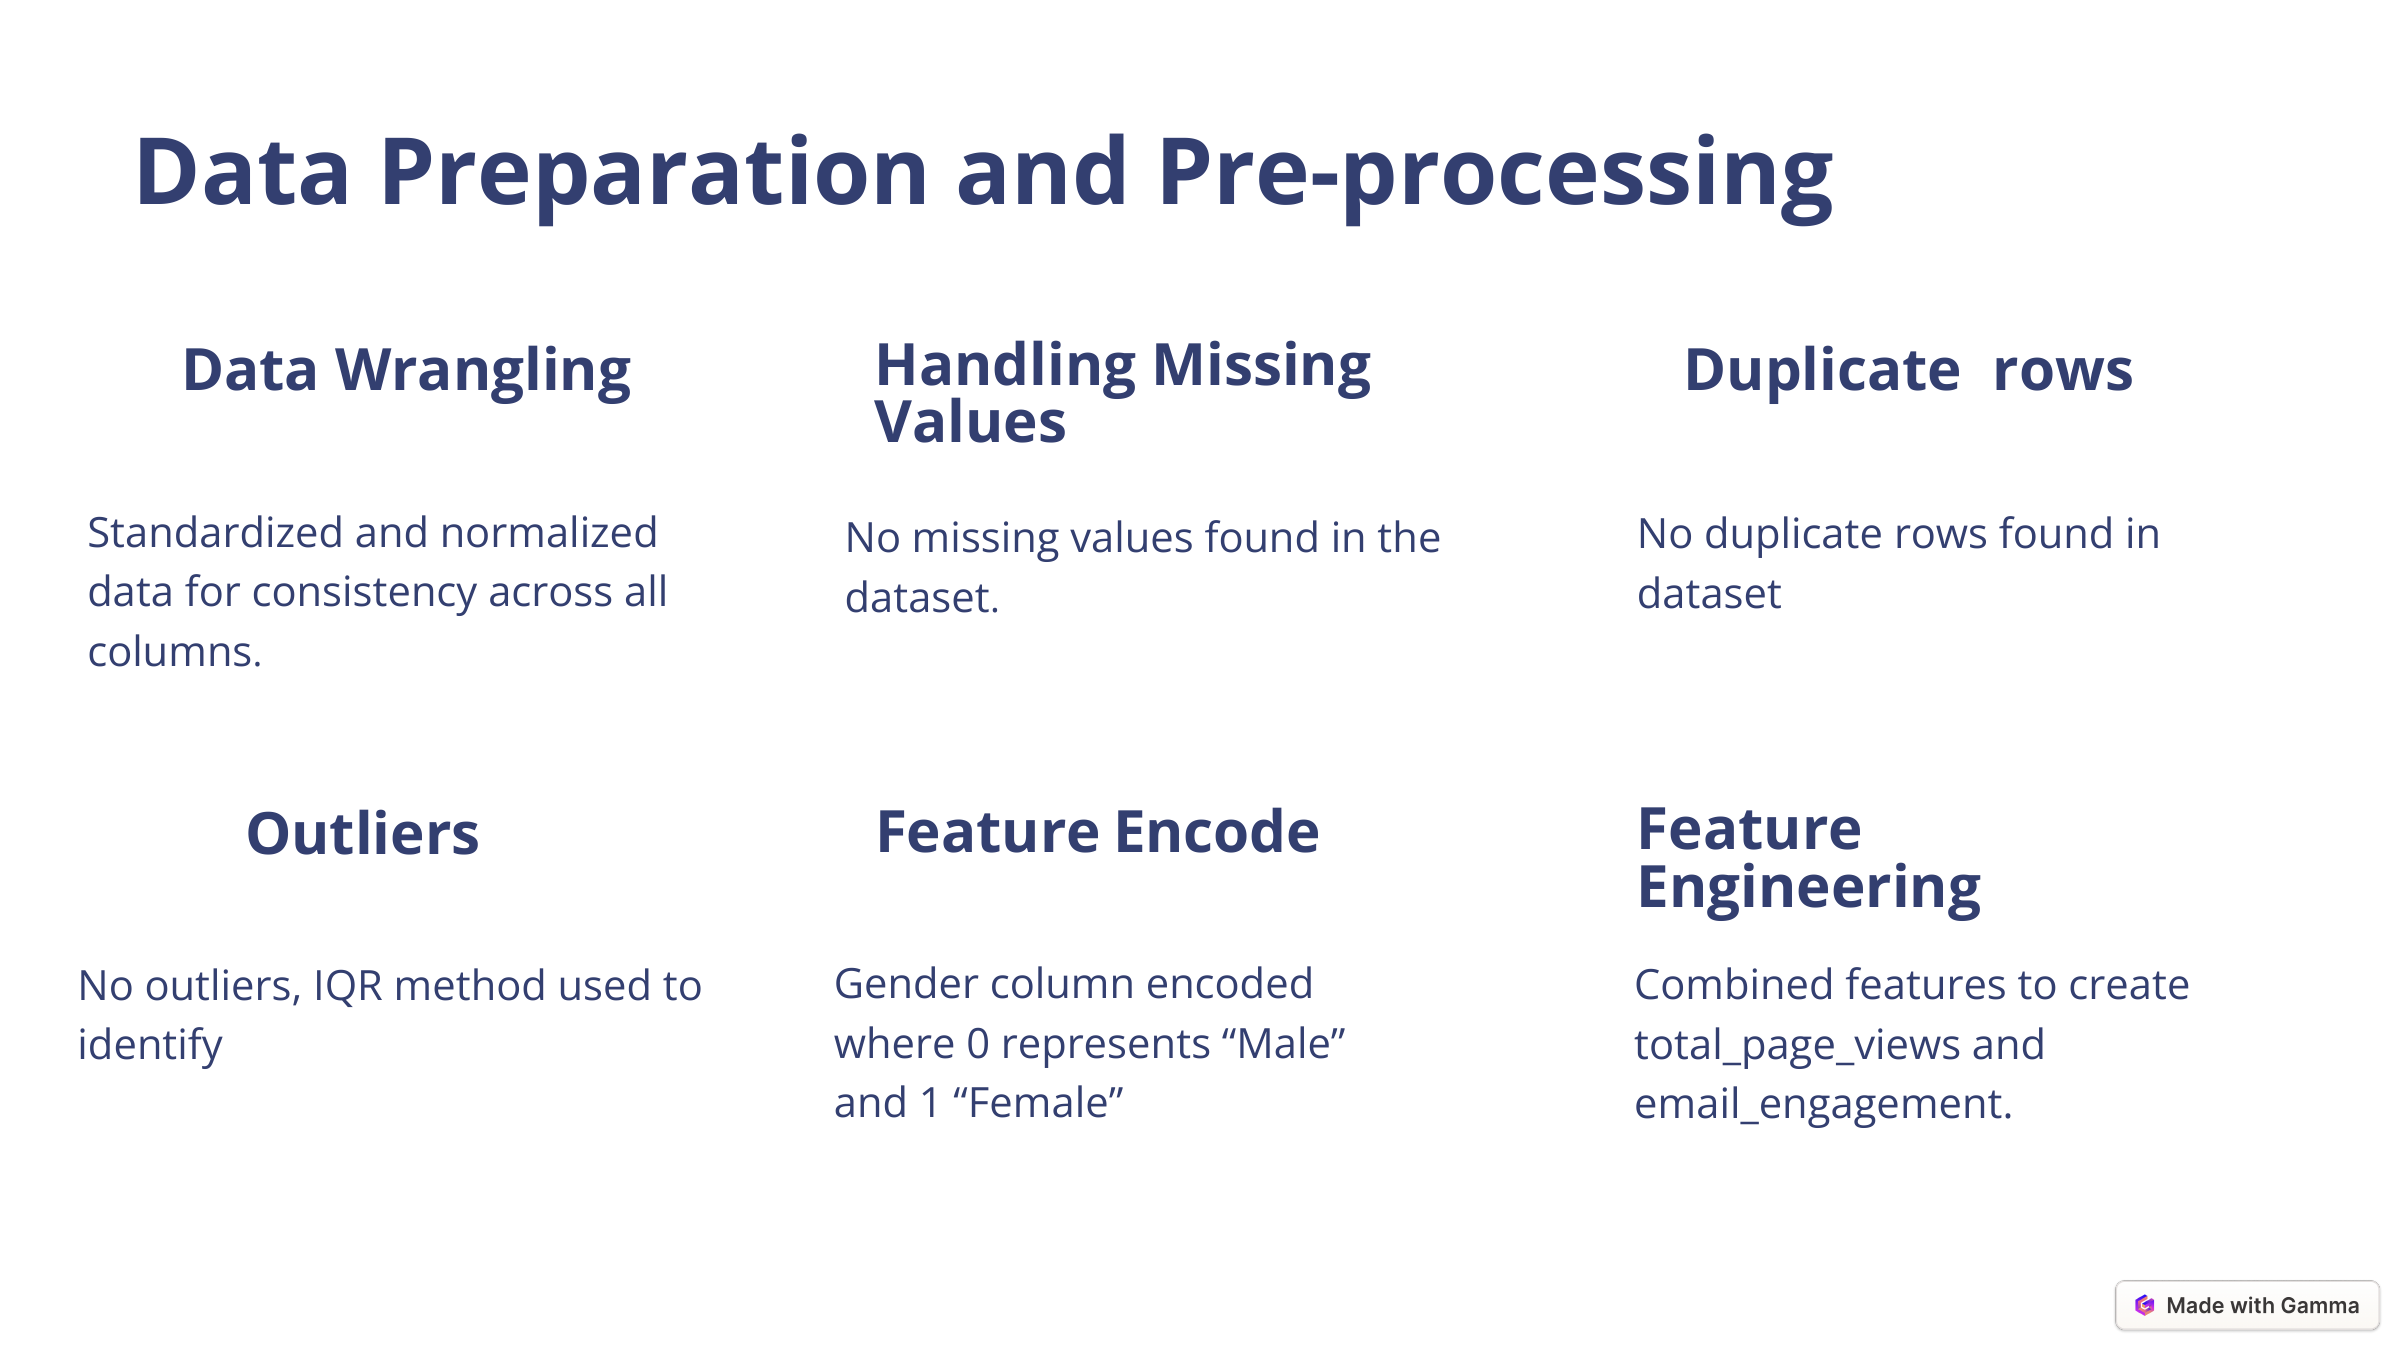

Data Preparation and Pre-processing
Handling Missing Values
Data Wrangling
Duplicate  rows
Standardized and normalized data for consistency across all columns.
No duplicate rows found in dataset
No missing values found in the dataset.
Feature Engineering
Feature Encode
Outliers
Gender column encoded where 0 represents “Male” and 1 “Female”
Combined features to create total_page_views and email_engagement.
No outliers, IQR method used to identify